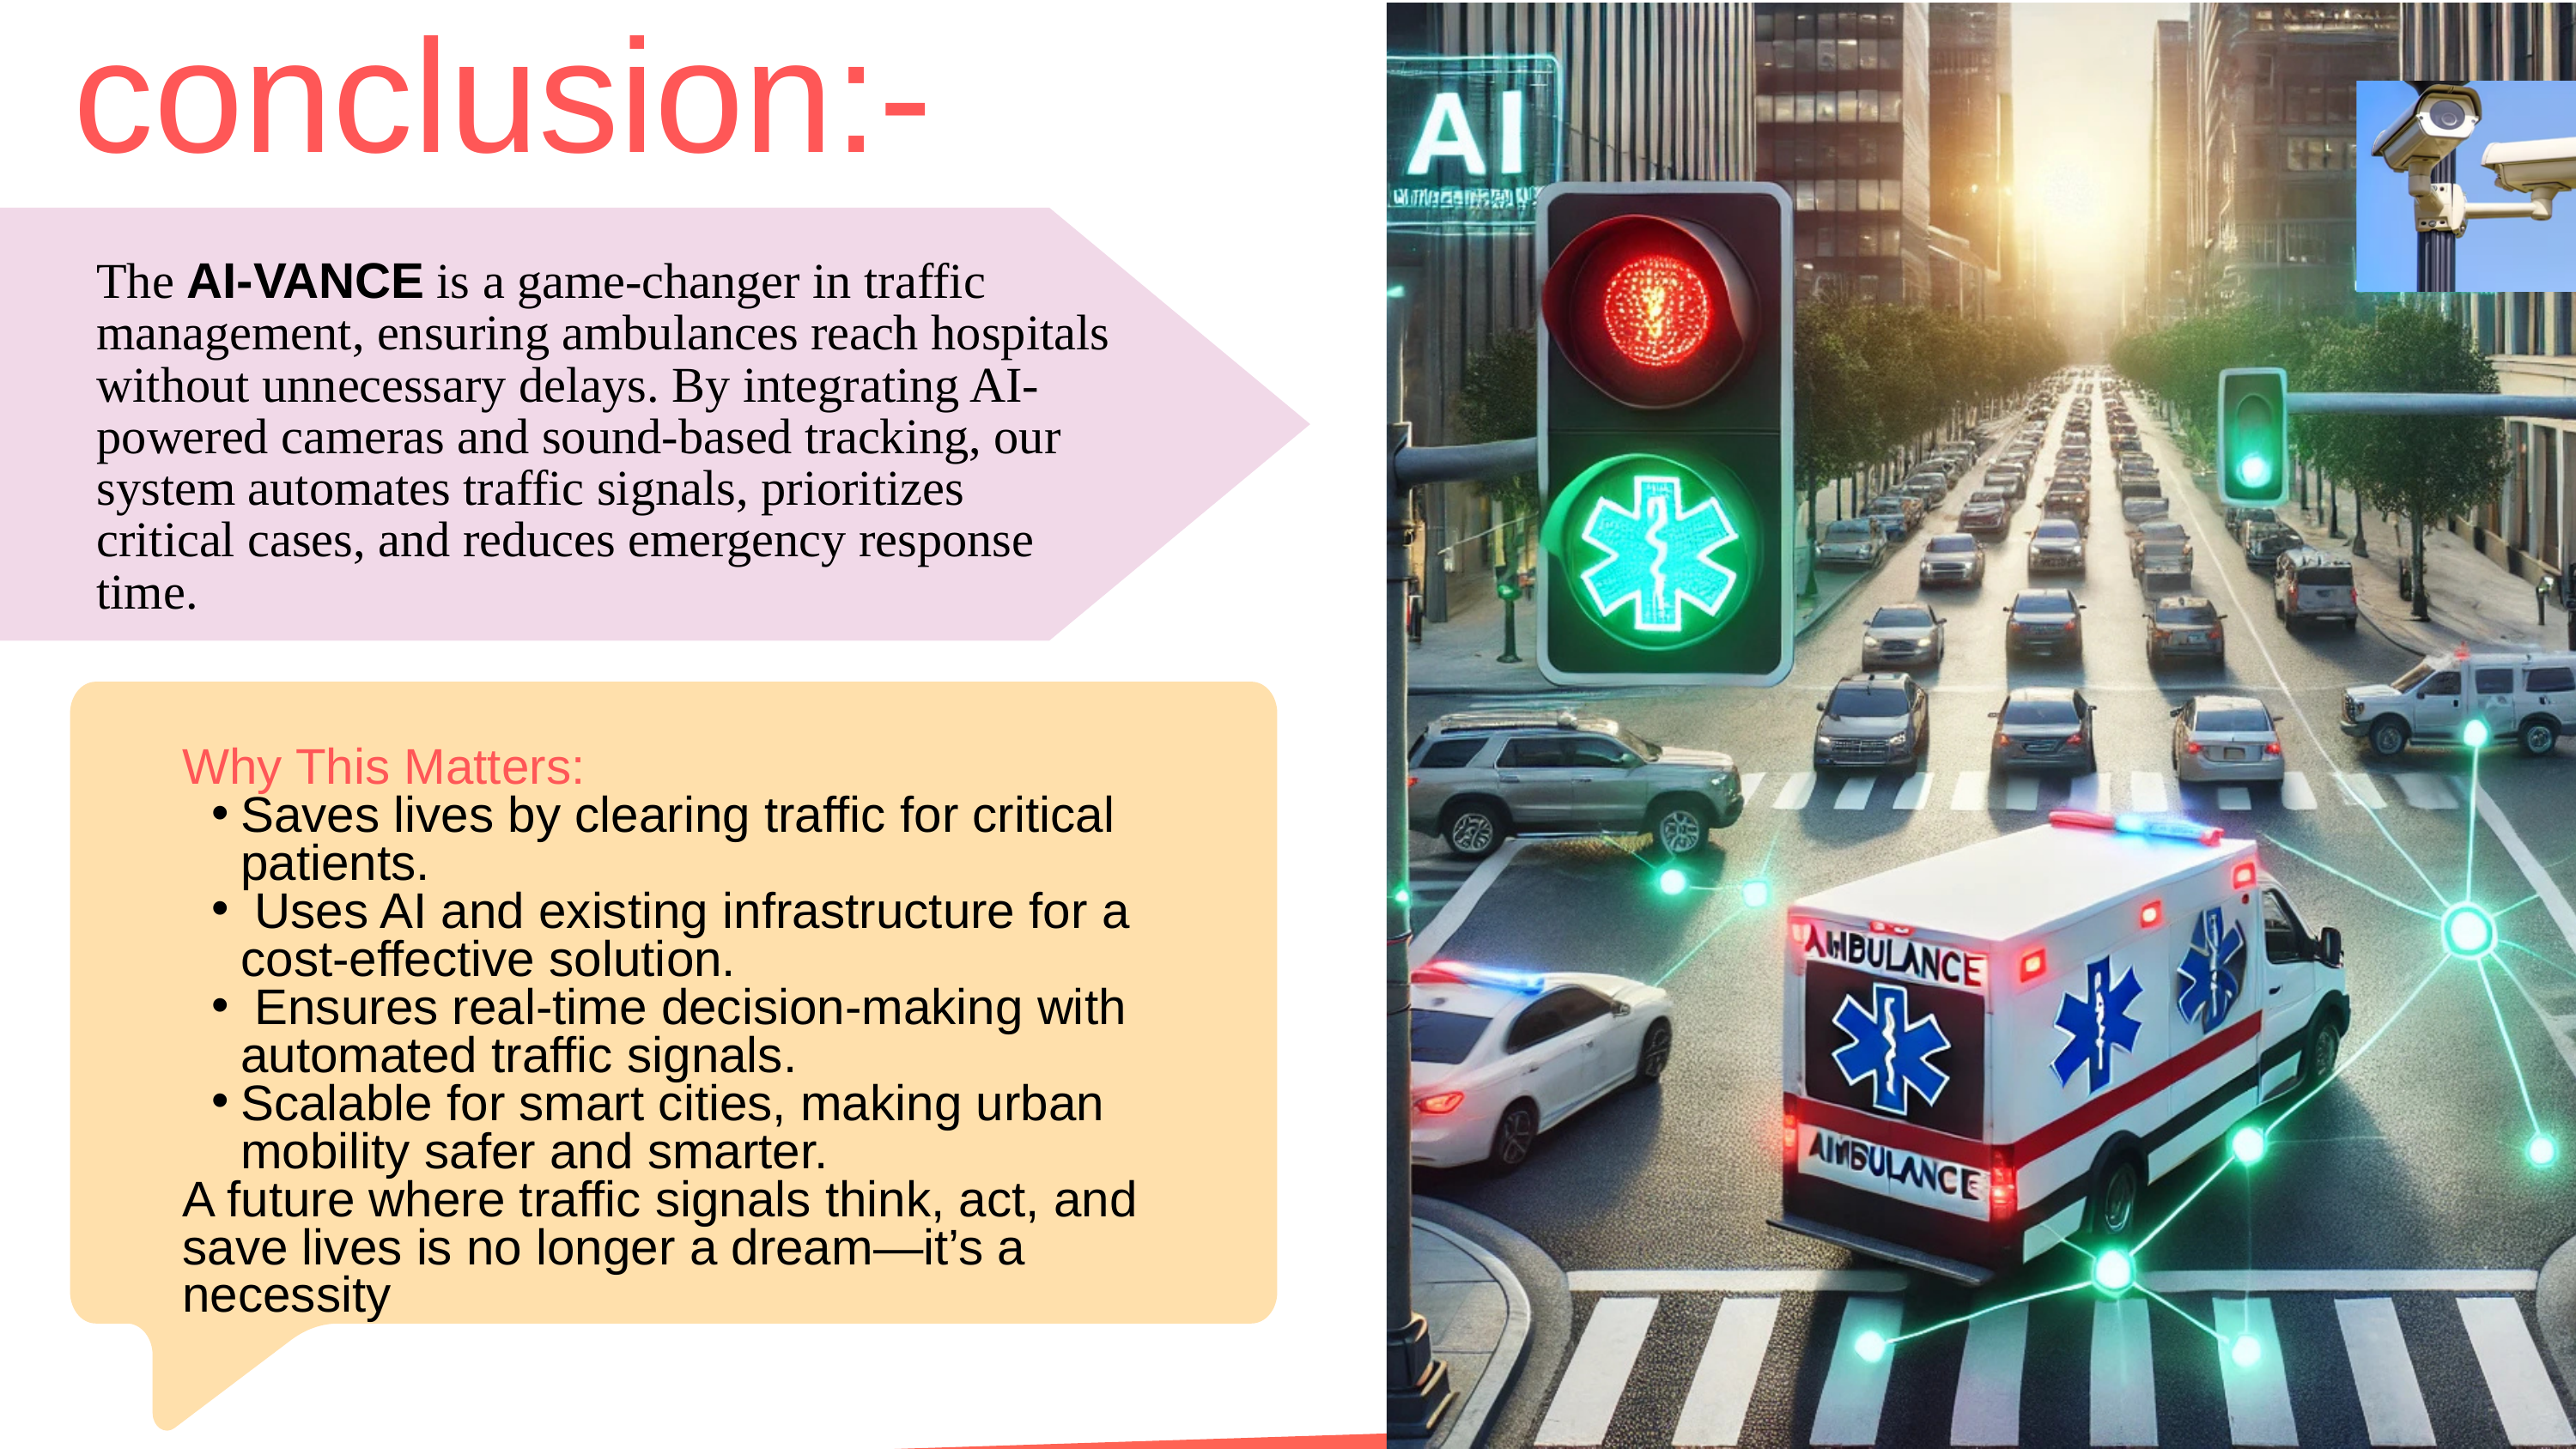

conclusion:-

The AI-VANCE is a game-changer in traffic management, ensuring ambulances reach hospitals without unnecessary delays. By integrating AI-powered cameras and sound-based tracking, our system automates traffic signals, prioritizes critical cases, and reduces emergency response time.

Why This Matters:
Saves lives by clearing traffic for critical patients.
 Uses AI and existing infrastructure for a cost-effective solution.
 Ensures real-time decision-making with automated traffic signals.
Scalable for smart cities, making urban mobility safer and smarter.
A future where traffic signals think, act, and save lives is no longer a dream—it’s a necessity